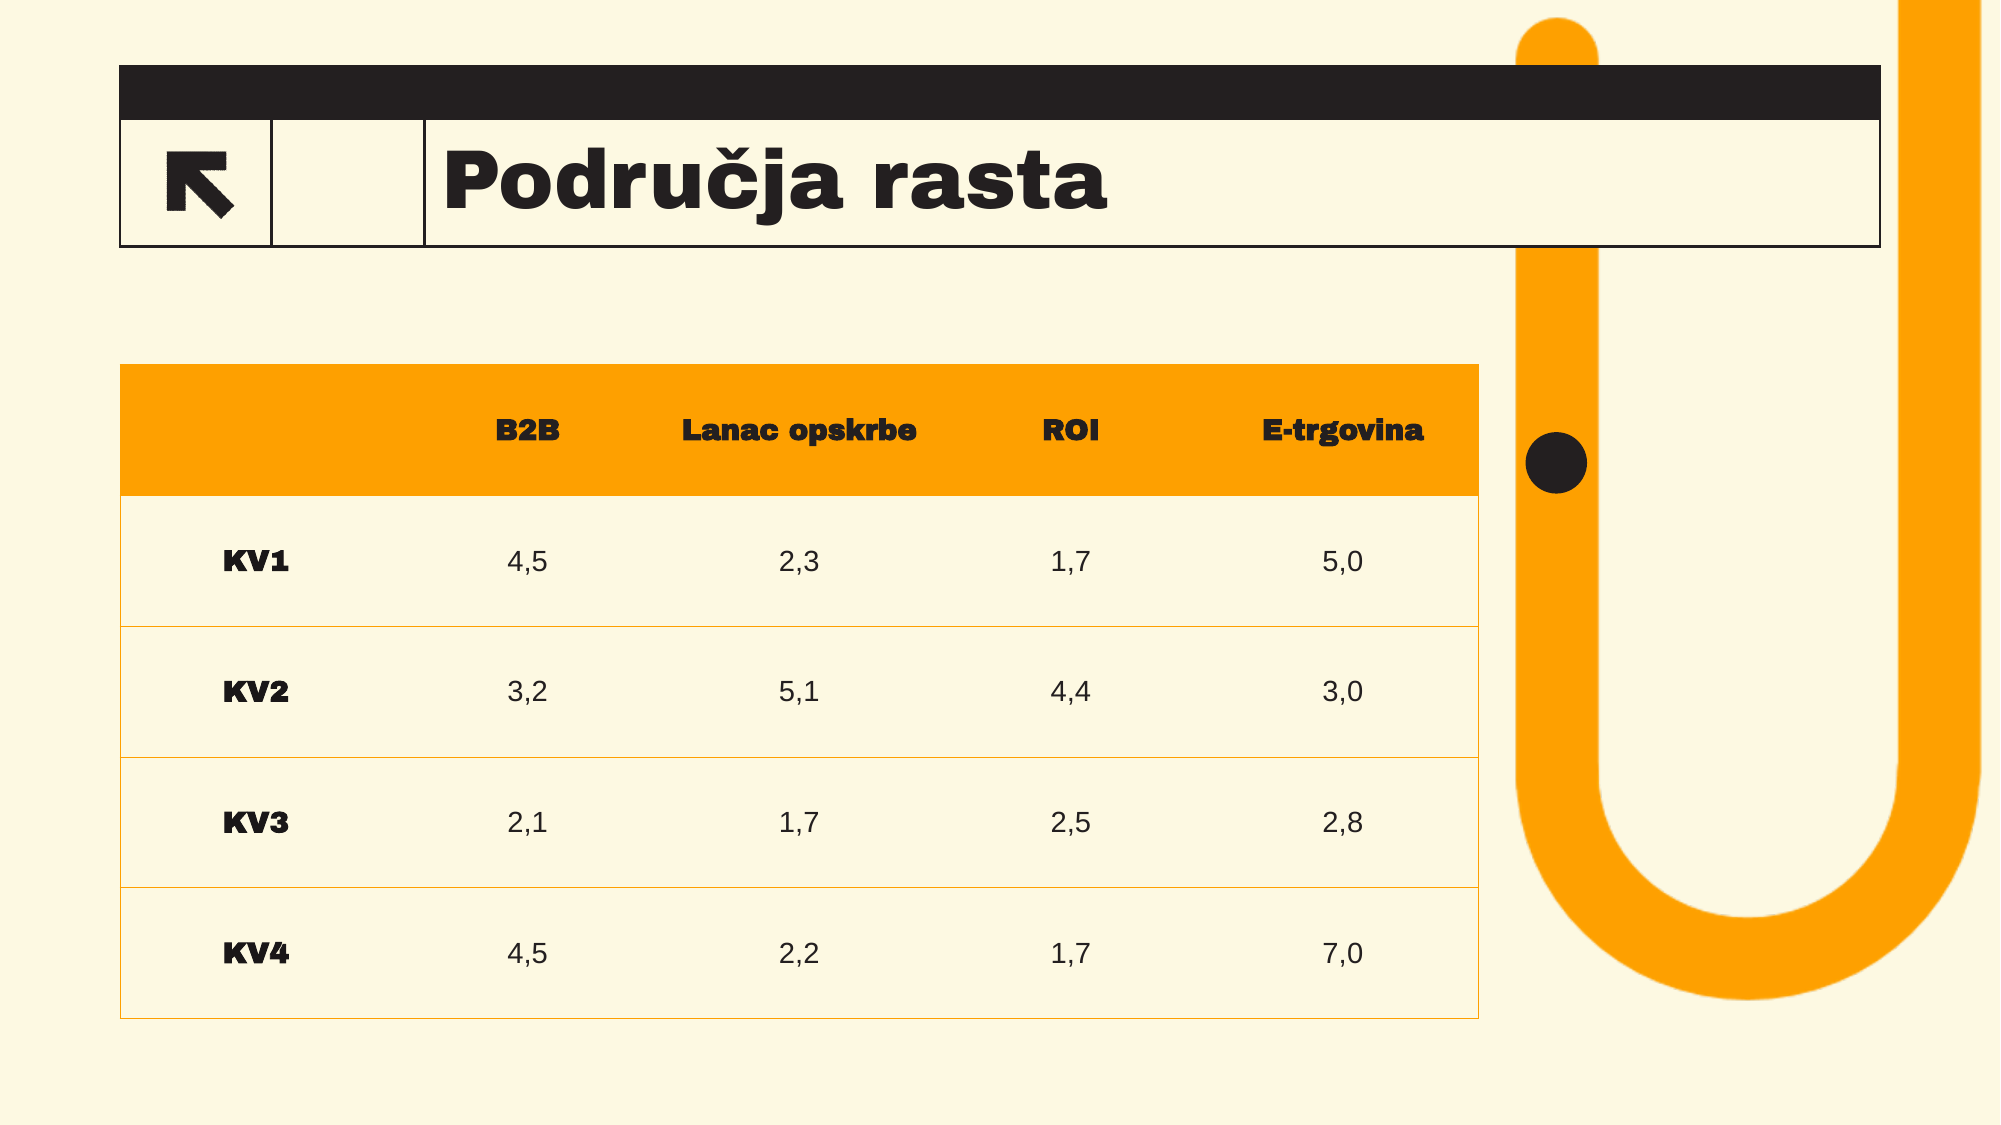

# Područja rasta

10
|  | B2B | Lanac opskrbe | ROI | E-trgovina |
| --- | --- | --- | --- | --- |
| KV1 | 4,5 | 2,3 | 1,7 | 5,0 |
| KV2 | 3,2 | 5,1 | 4,4 | 3,0 |
| KV3 | 2,1 | 1,7 | 2,5 | 2,8 |
| KV4 | 4,5 | 2,2 | 1,7 | 7,0 |